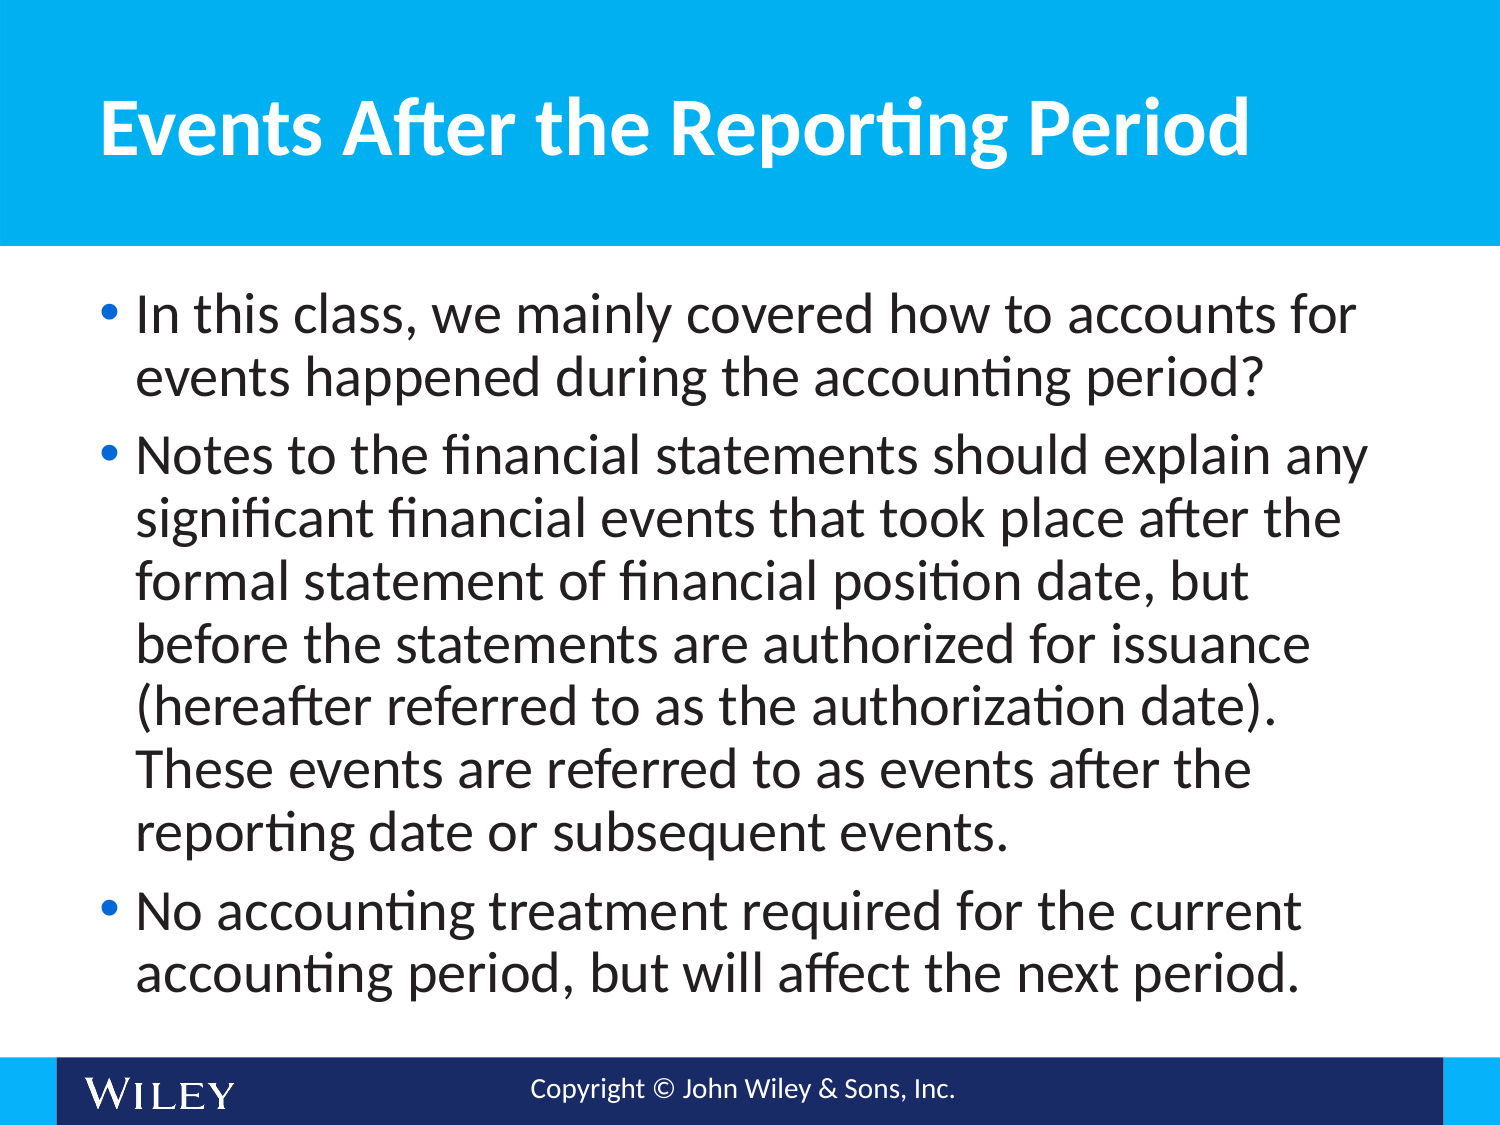

# Events After the Reporting Period
In this class, we mainly covered how to accounts for events happened during the accounting period?
Notes to the financial statements should explain any significant financial events that took place after the formal statement of financial position date, but before the statements are authorized for issuance (hereafter referred to as the authorization date). These events are referred to as events after the reporting date or subsequent events.
No accounting treatment required for the current accounting period, but will affect the next period.